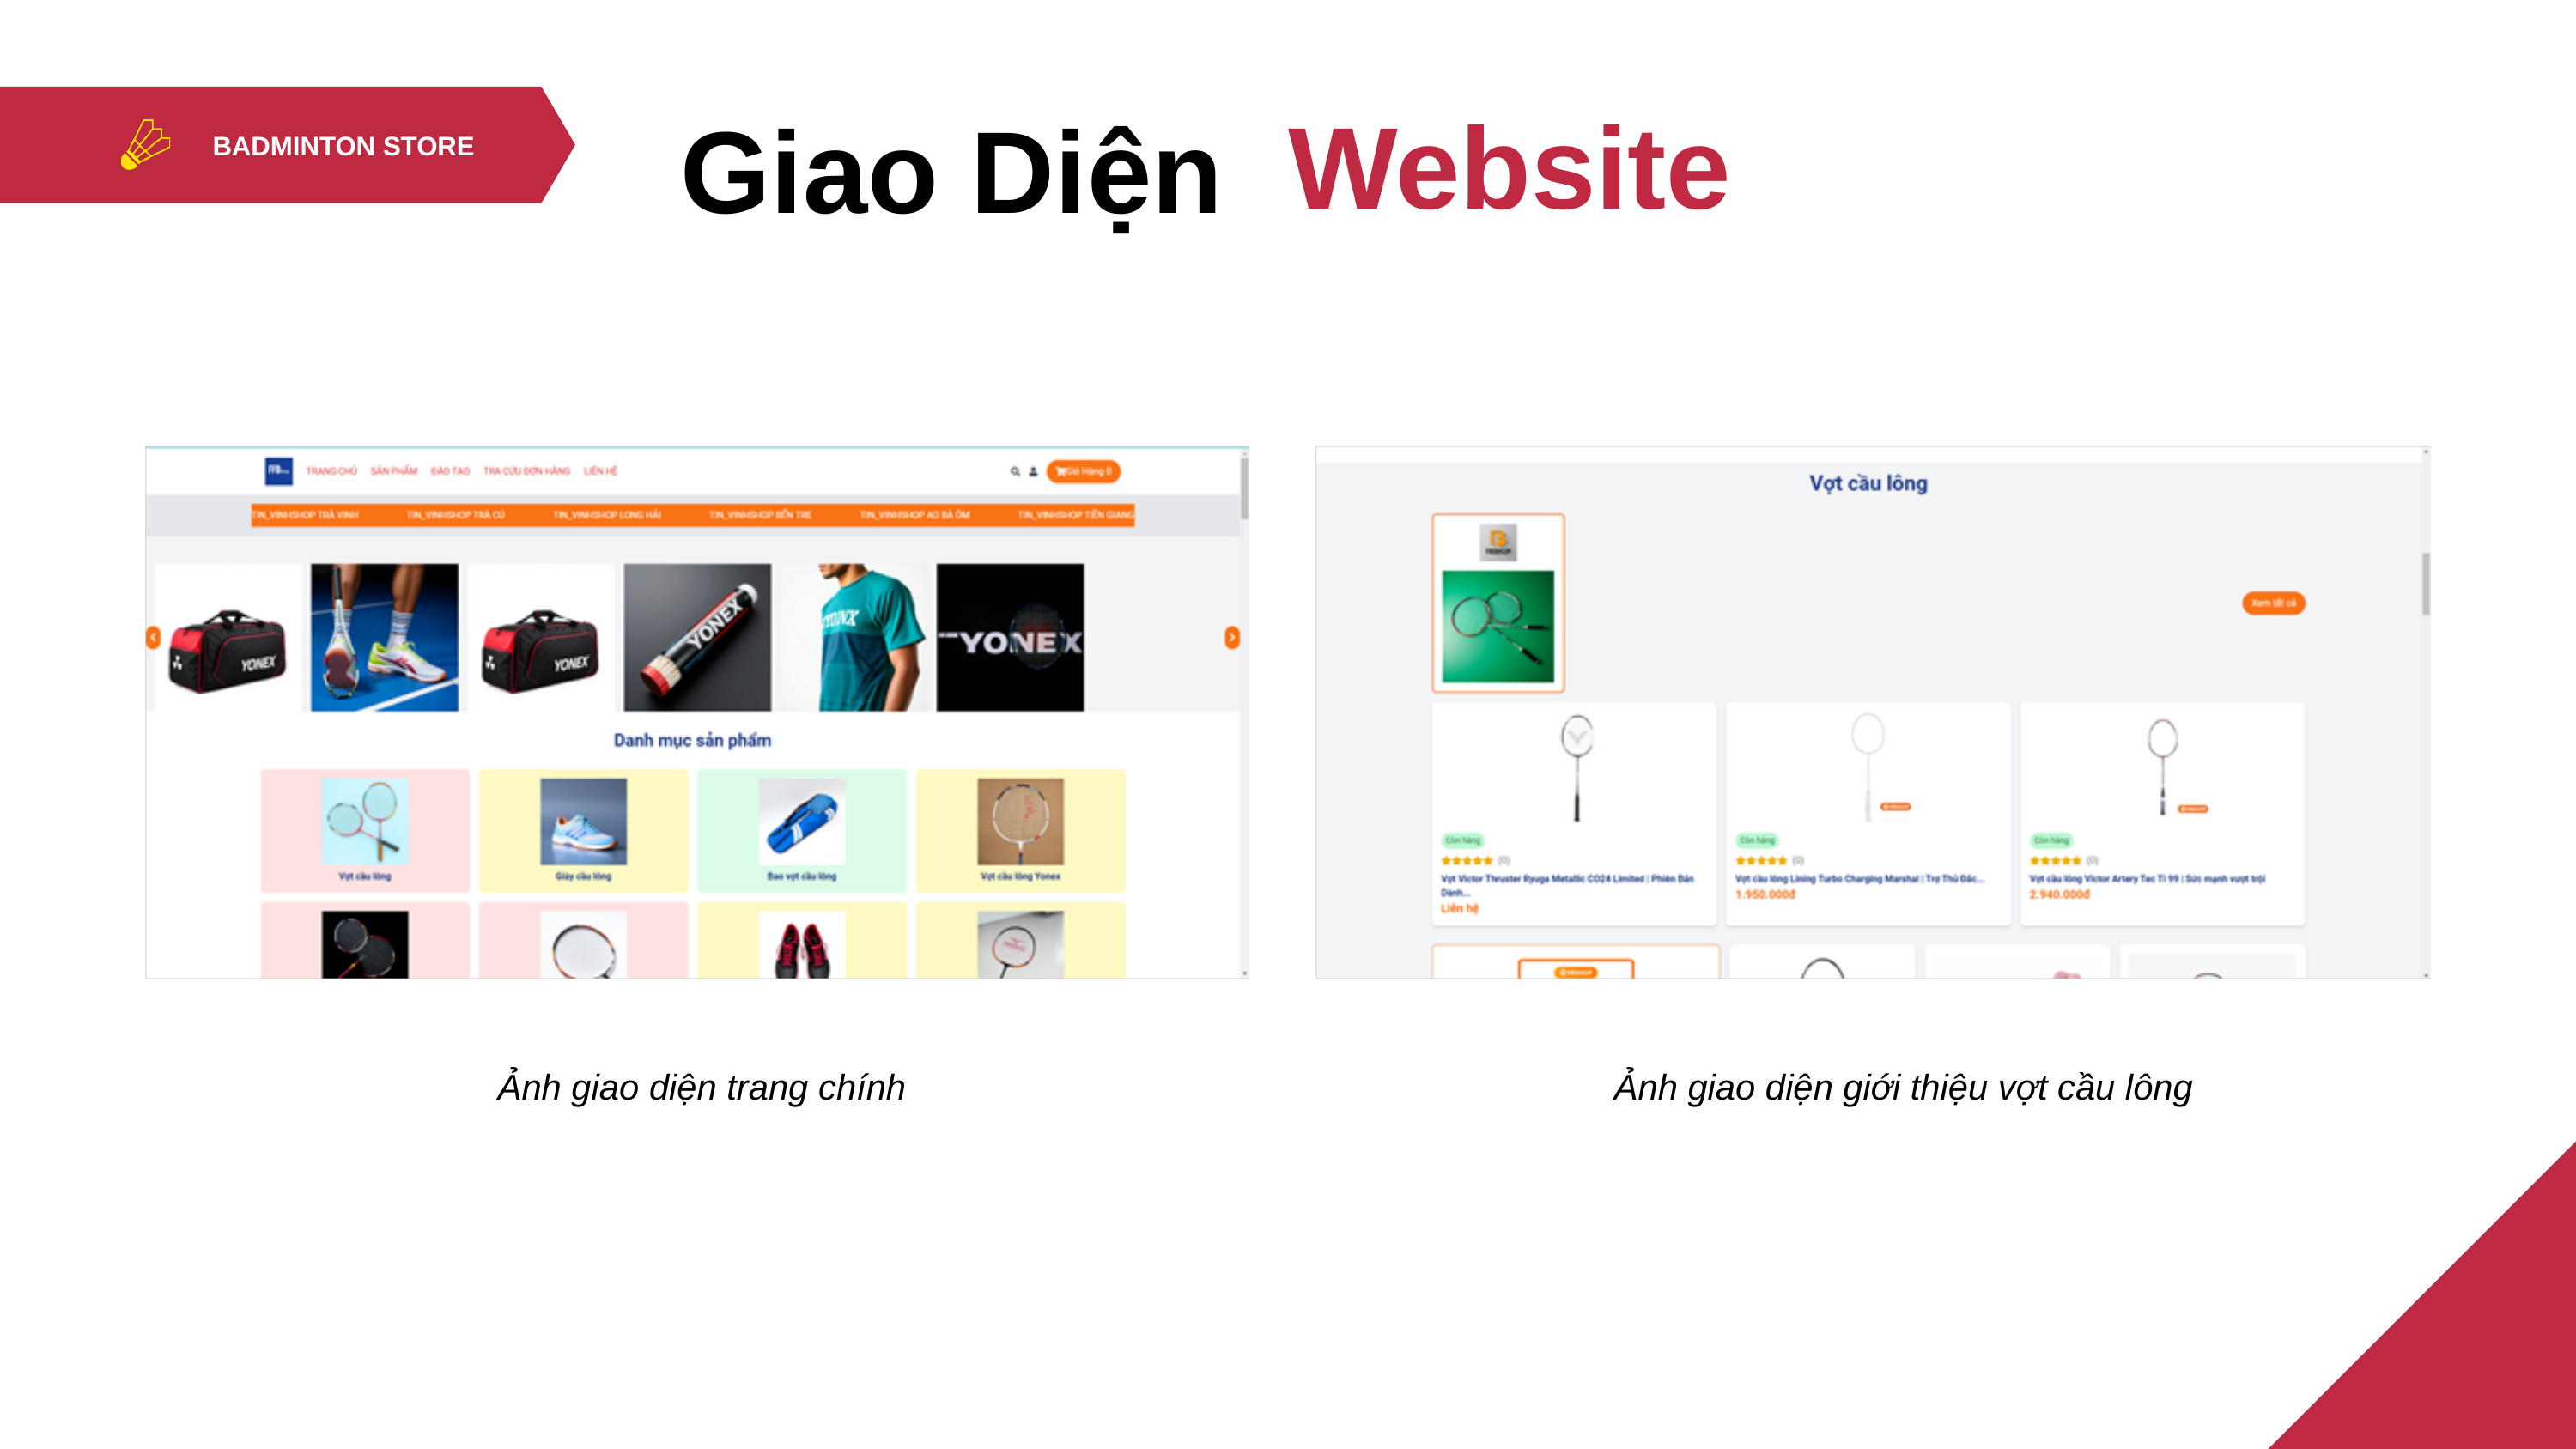

Website
Giao Diện

BADMINTON STORE

Ảnh giao diện trang chính
Ảnh giao diện giới thiệu vợt cầu lông